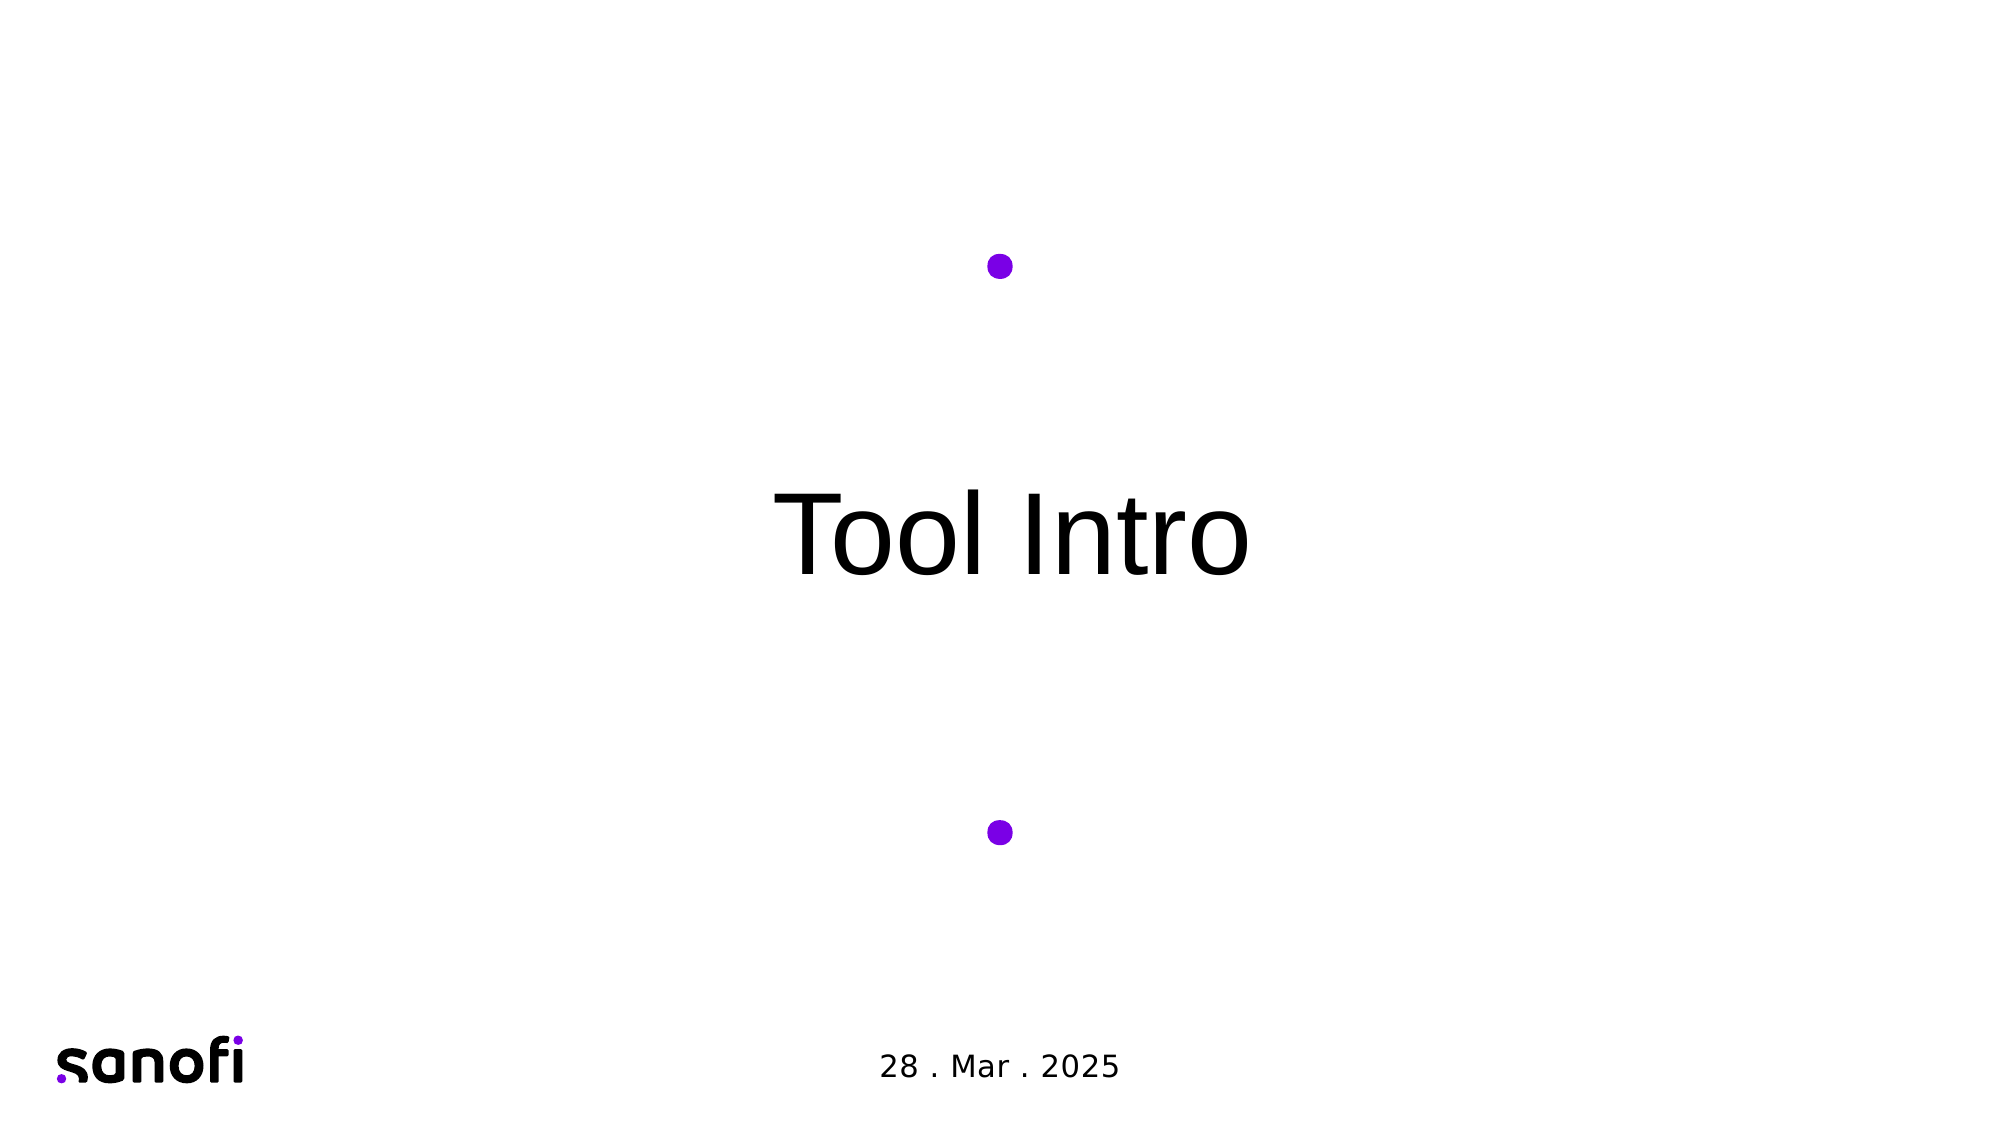

Tool Intro

28 . Mar . 2025